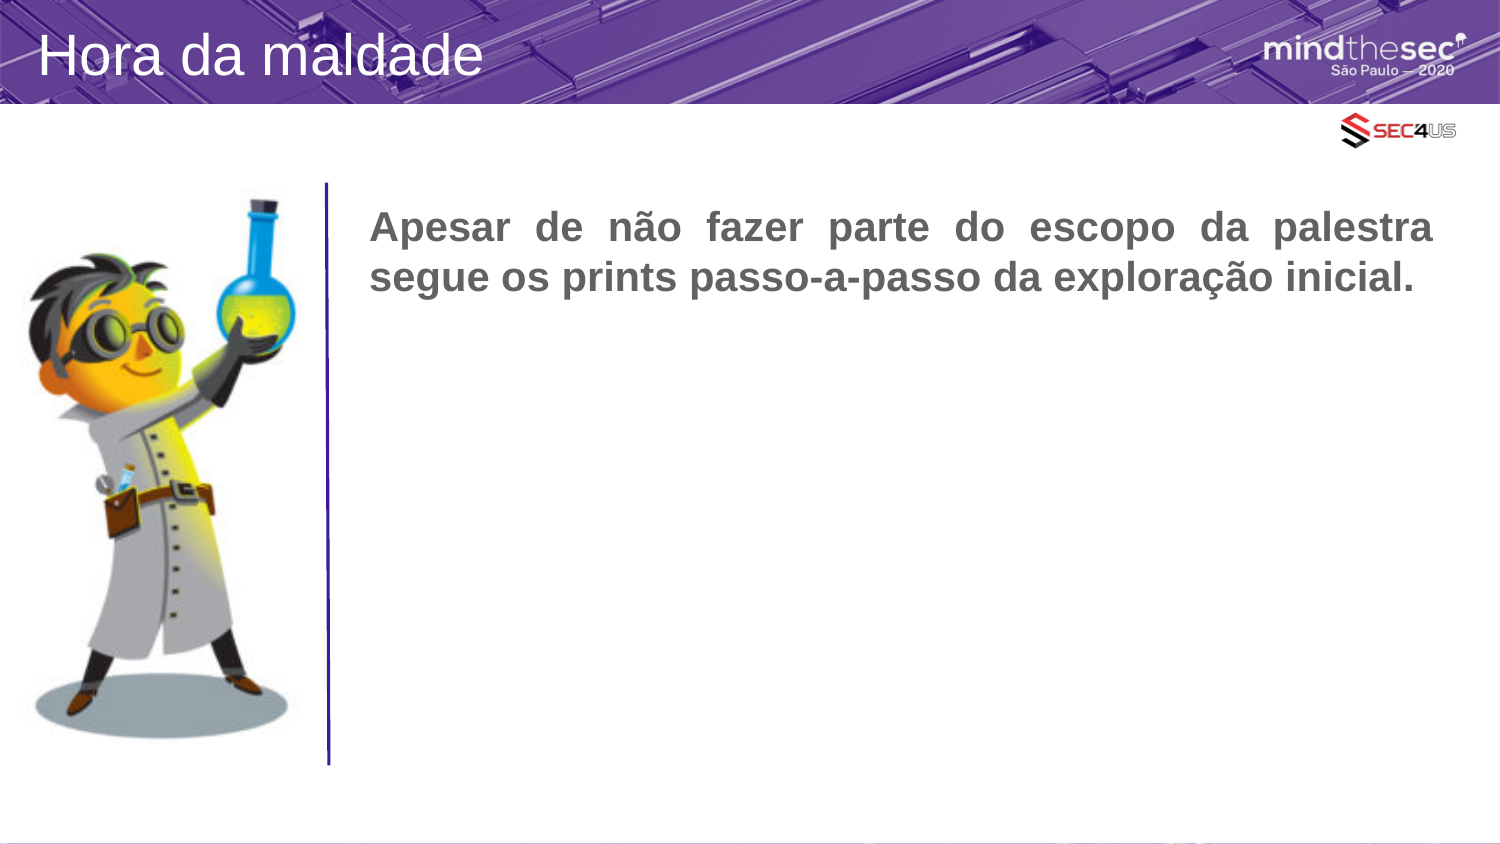

# Hora da maldade
Apesar de não fazer parte do escopo da palestra segue os prints passo-a-passo da exploração inicial.